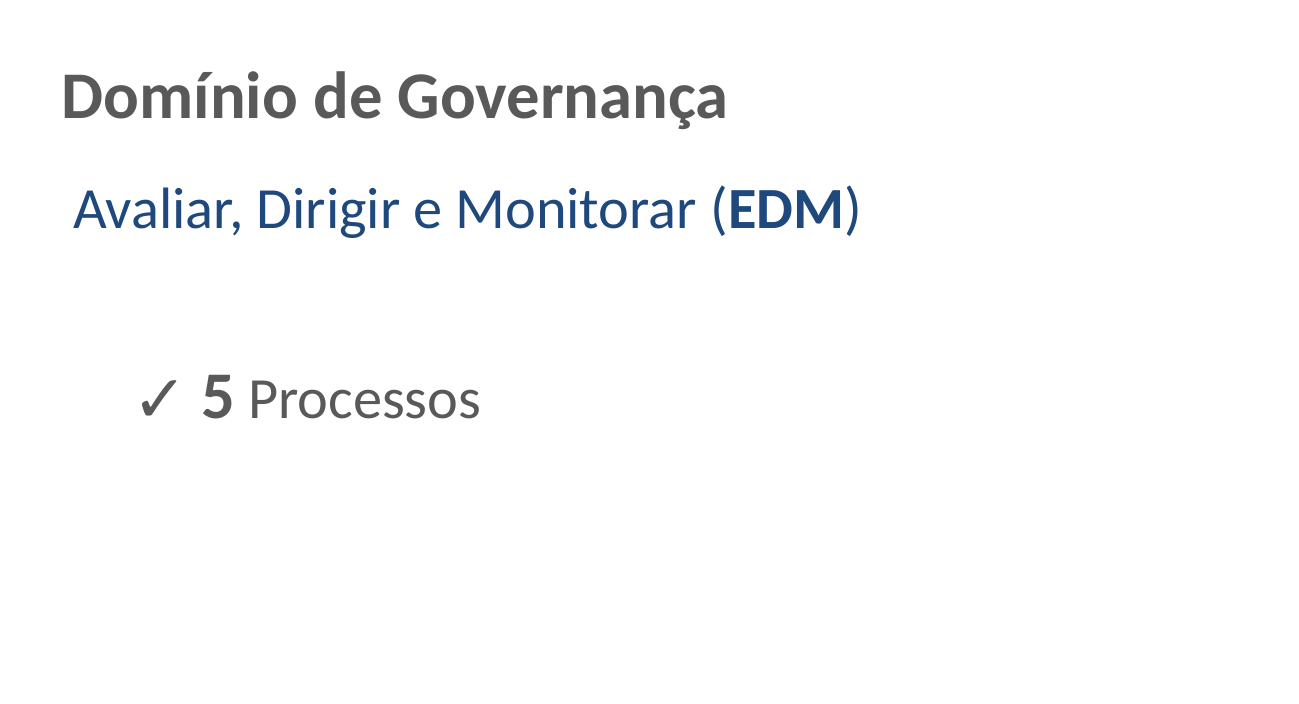

Domínio de Governança
Avaliar, Dirigir e Monitorar (EDM)
 5 Processos